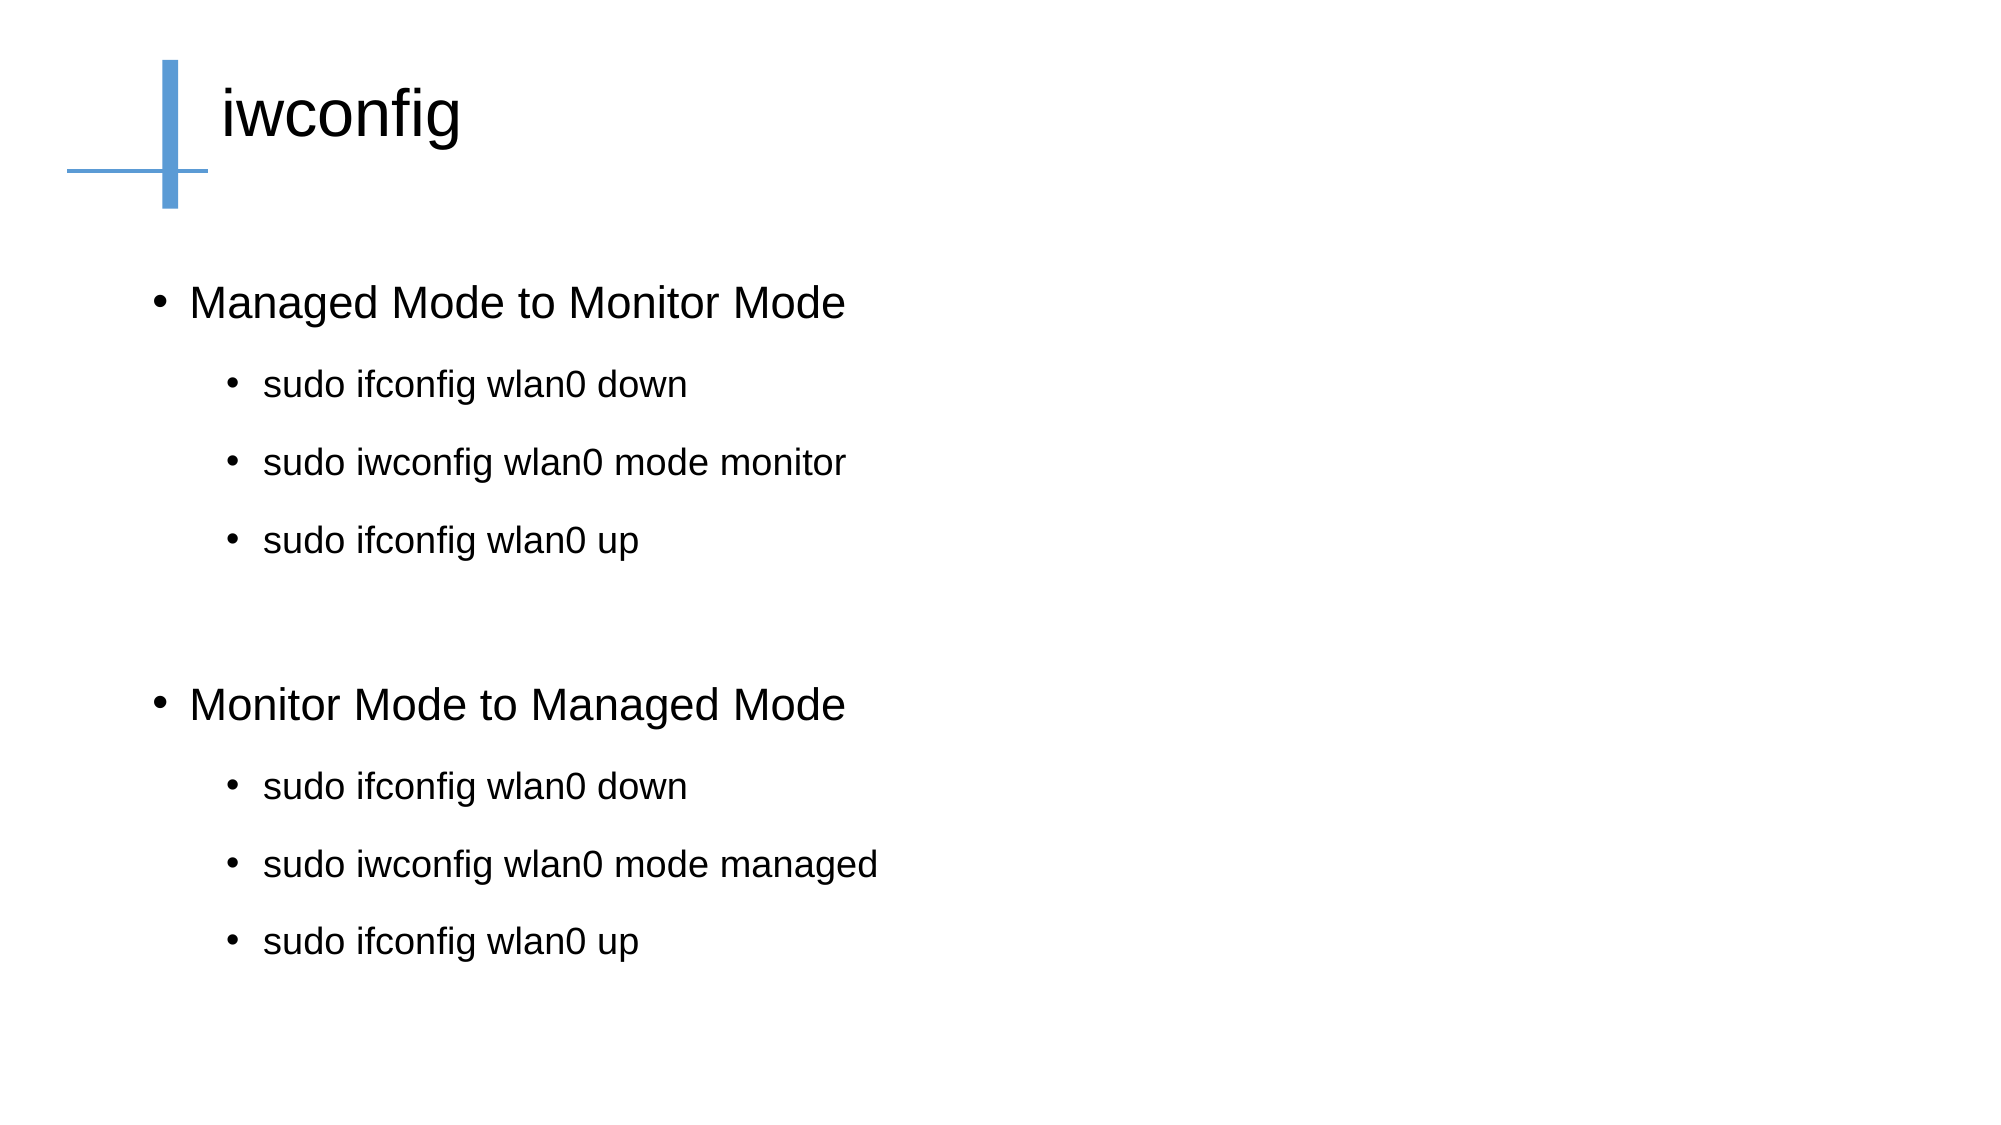

# iwconfig
Managed Mode to Monitor Mode
sudo ifconfig wlan0 down
sudo iwconfig wlan0 mode monitor
sudo ifconfig wlan0 up

Monitor Mode to Managed Mode
sudo ifconfig wlan0 down
sudo iwconfig wlan0 mode managed
sudo ifconfig wlan0 up